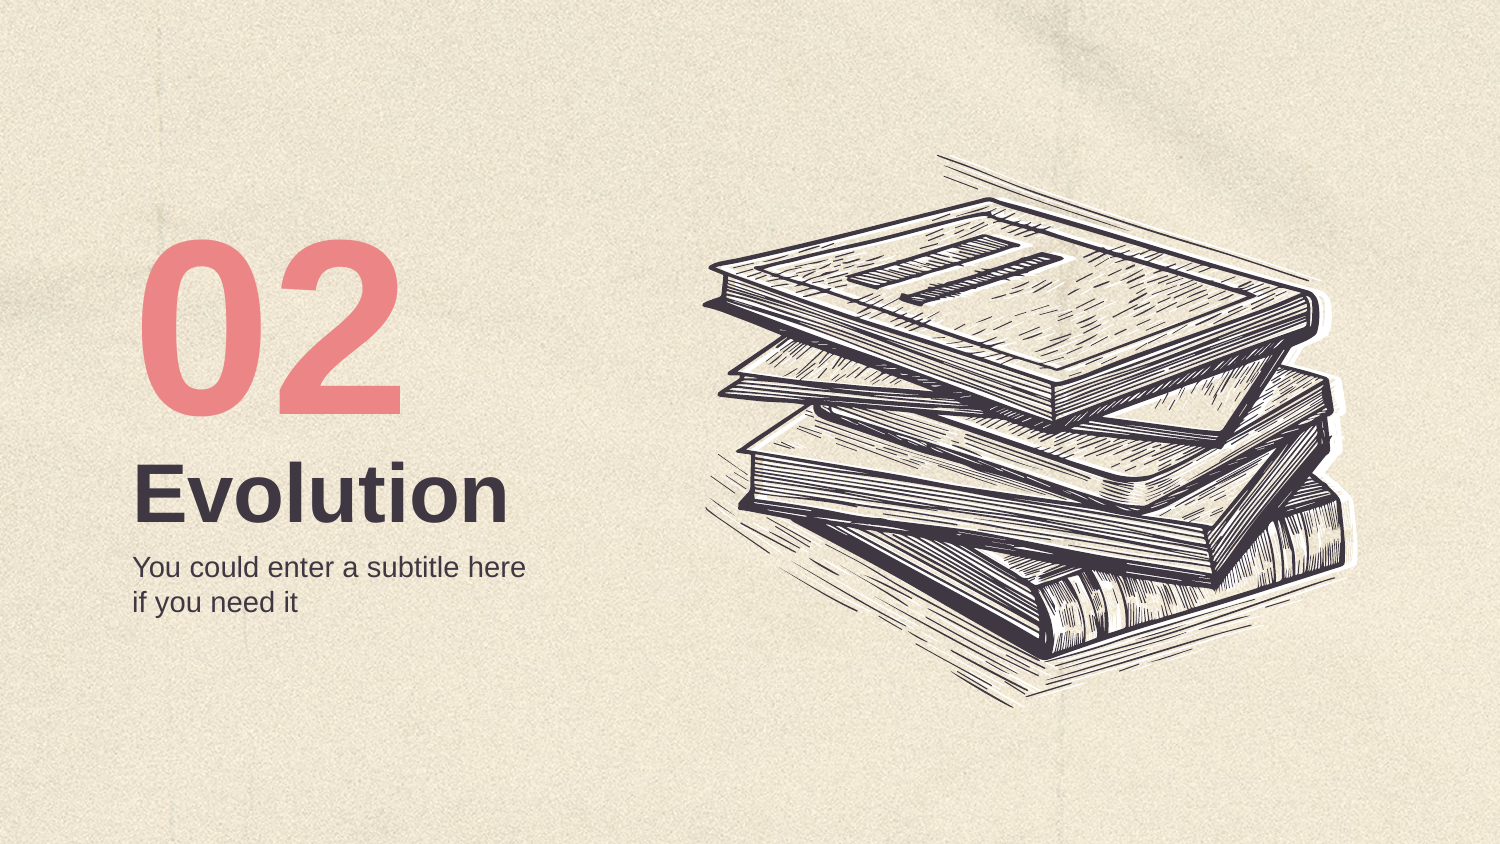

02
# Evolution
You could enter a subtitle here
if you need it